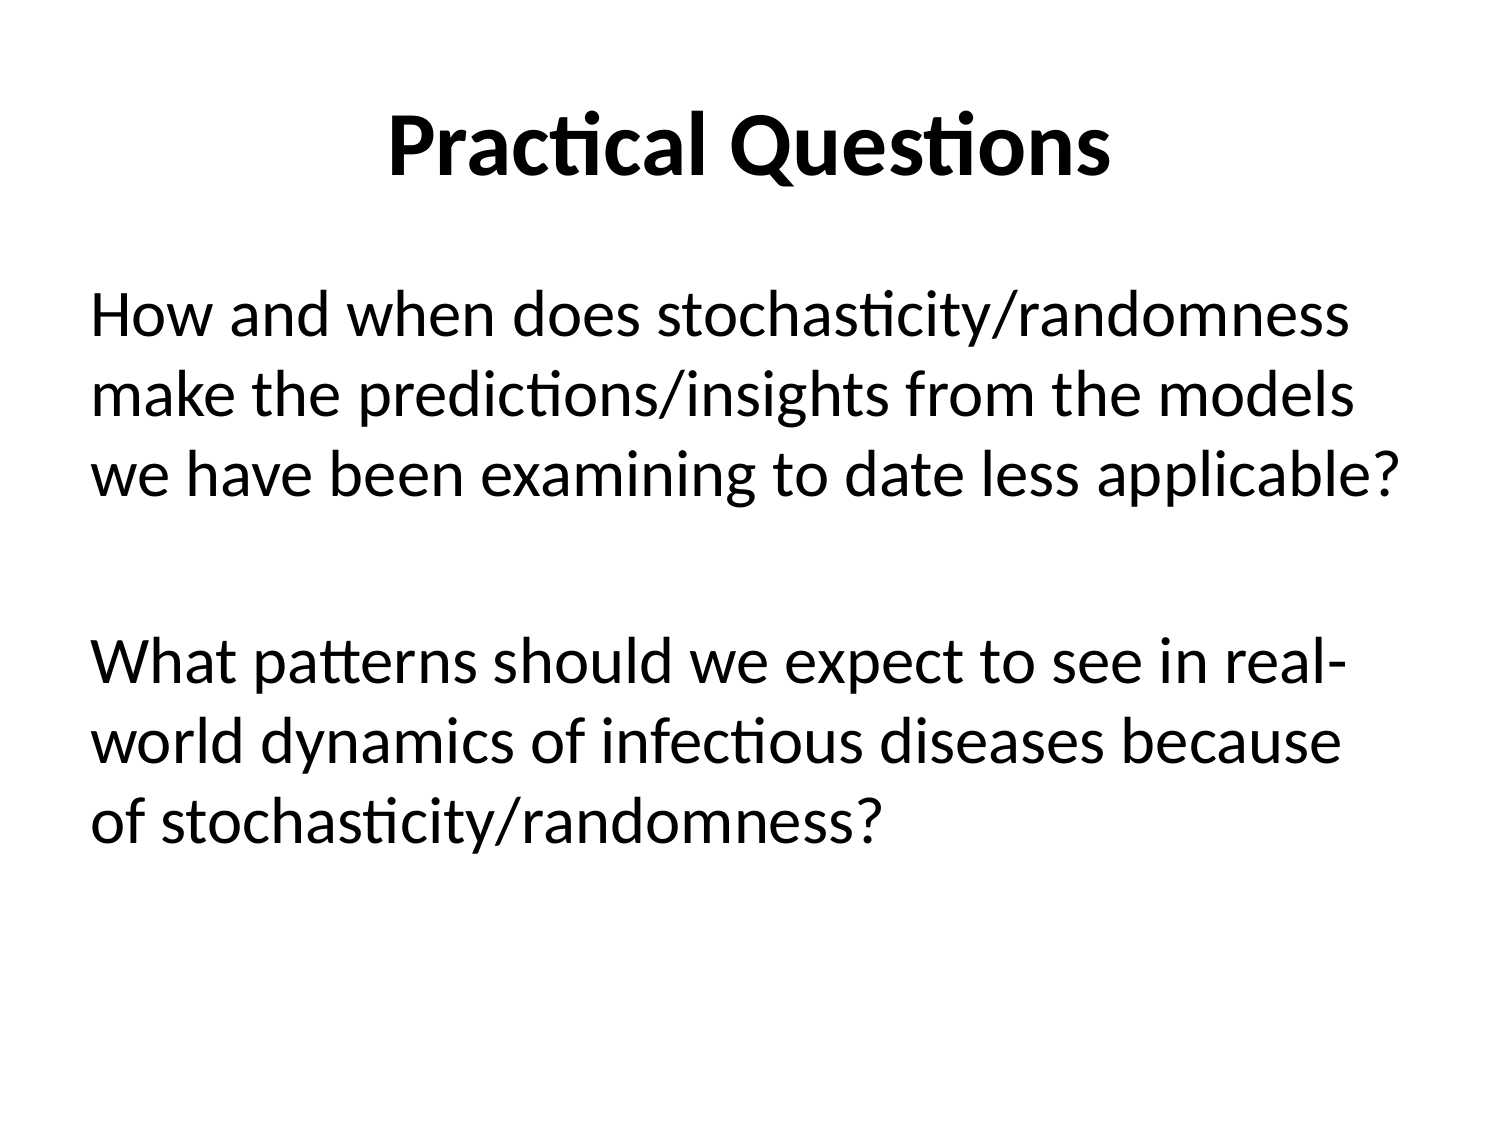

# Practical Questions
How and when does stochasticity/randomness make the predictions/insights from the models we have been examining to date less applicable?

What patterns should we expect to see in real-world dynamics of infectious diseases because of stochasticity/randomness?